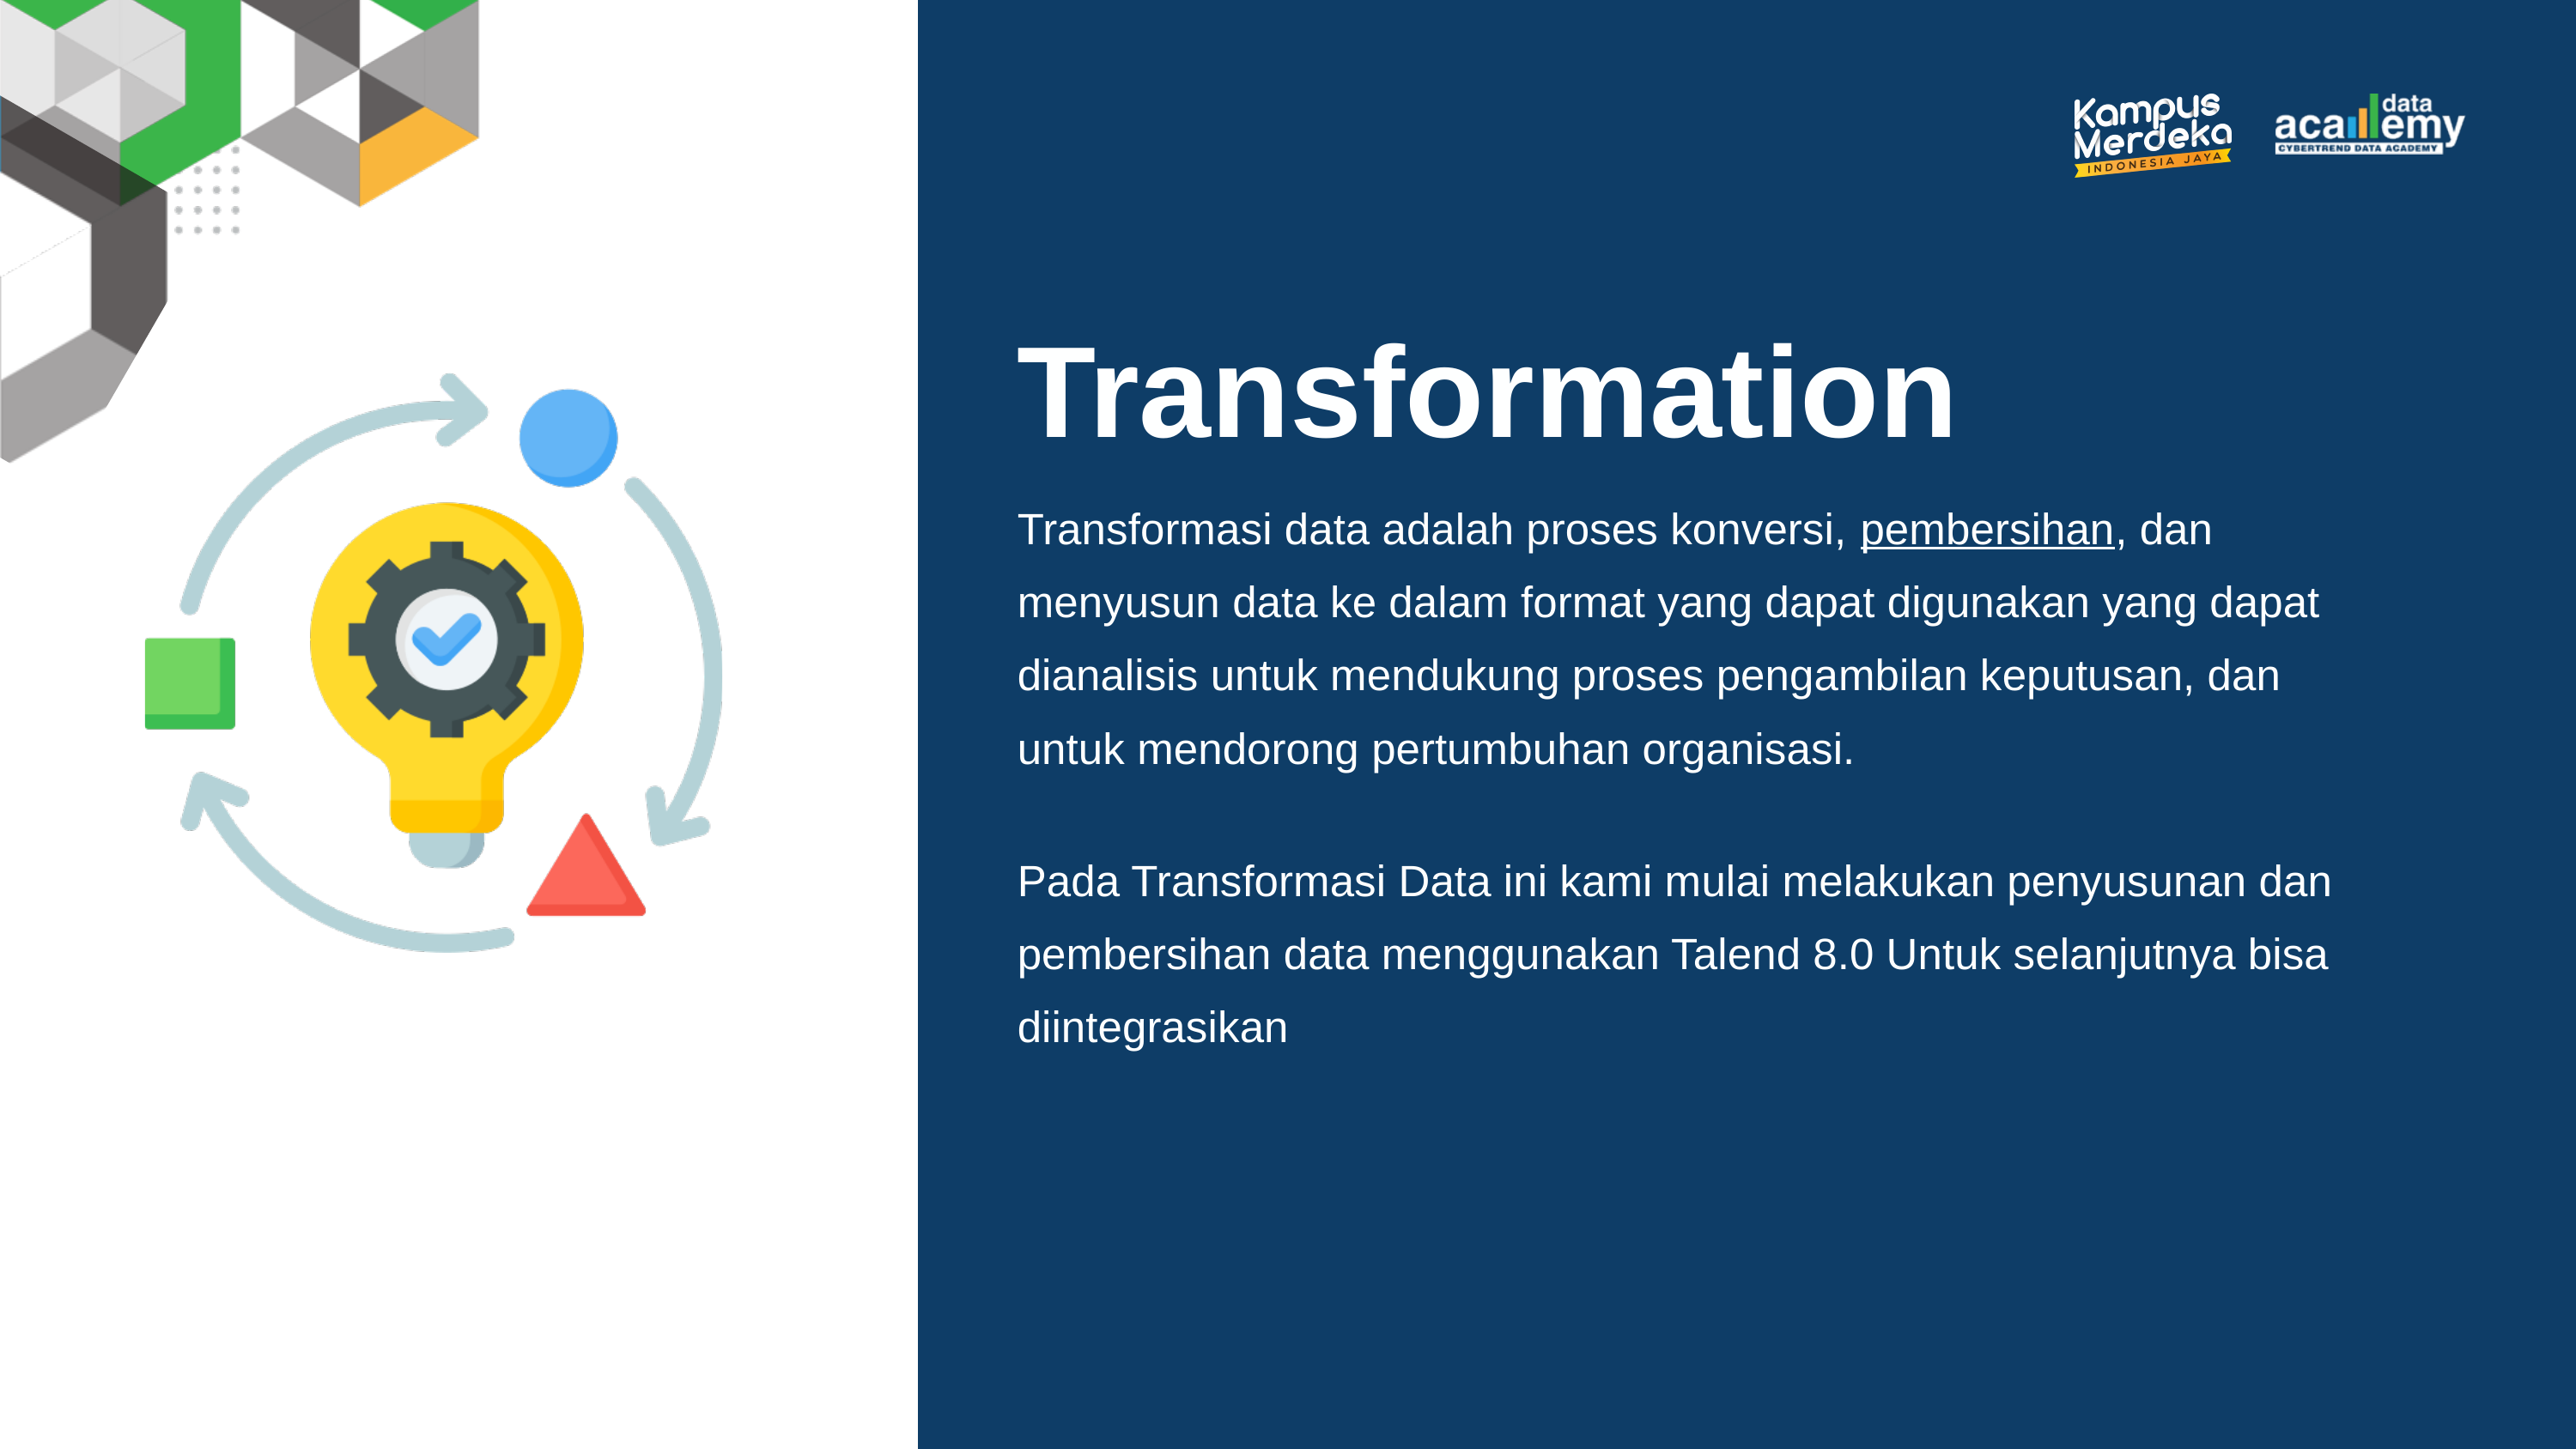

Transformation

Transformasi data adalah proses konversi, pembersihan, dan menyusun data ke dalam format yang dapat digunakan yang dapat dianalisis untuk mendukung proses pengambilan keputusan, dan untuk mendorong pertumbuhan organisasi.
Pada Transformasi Data ini kami mulai melakukan penyusunan dan pembersihan data menggunakan Talend 8.0 Untuk selanjutnya bisa diintegrasikan